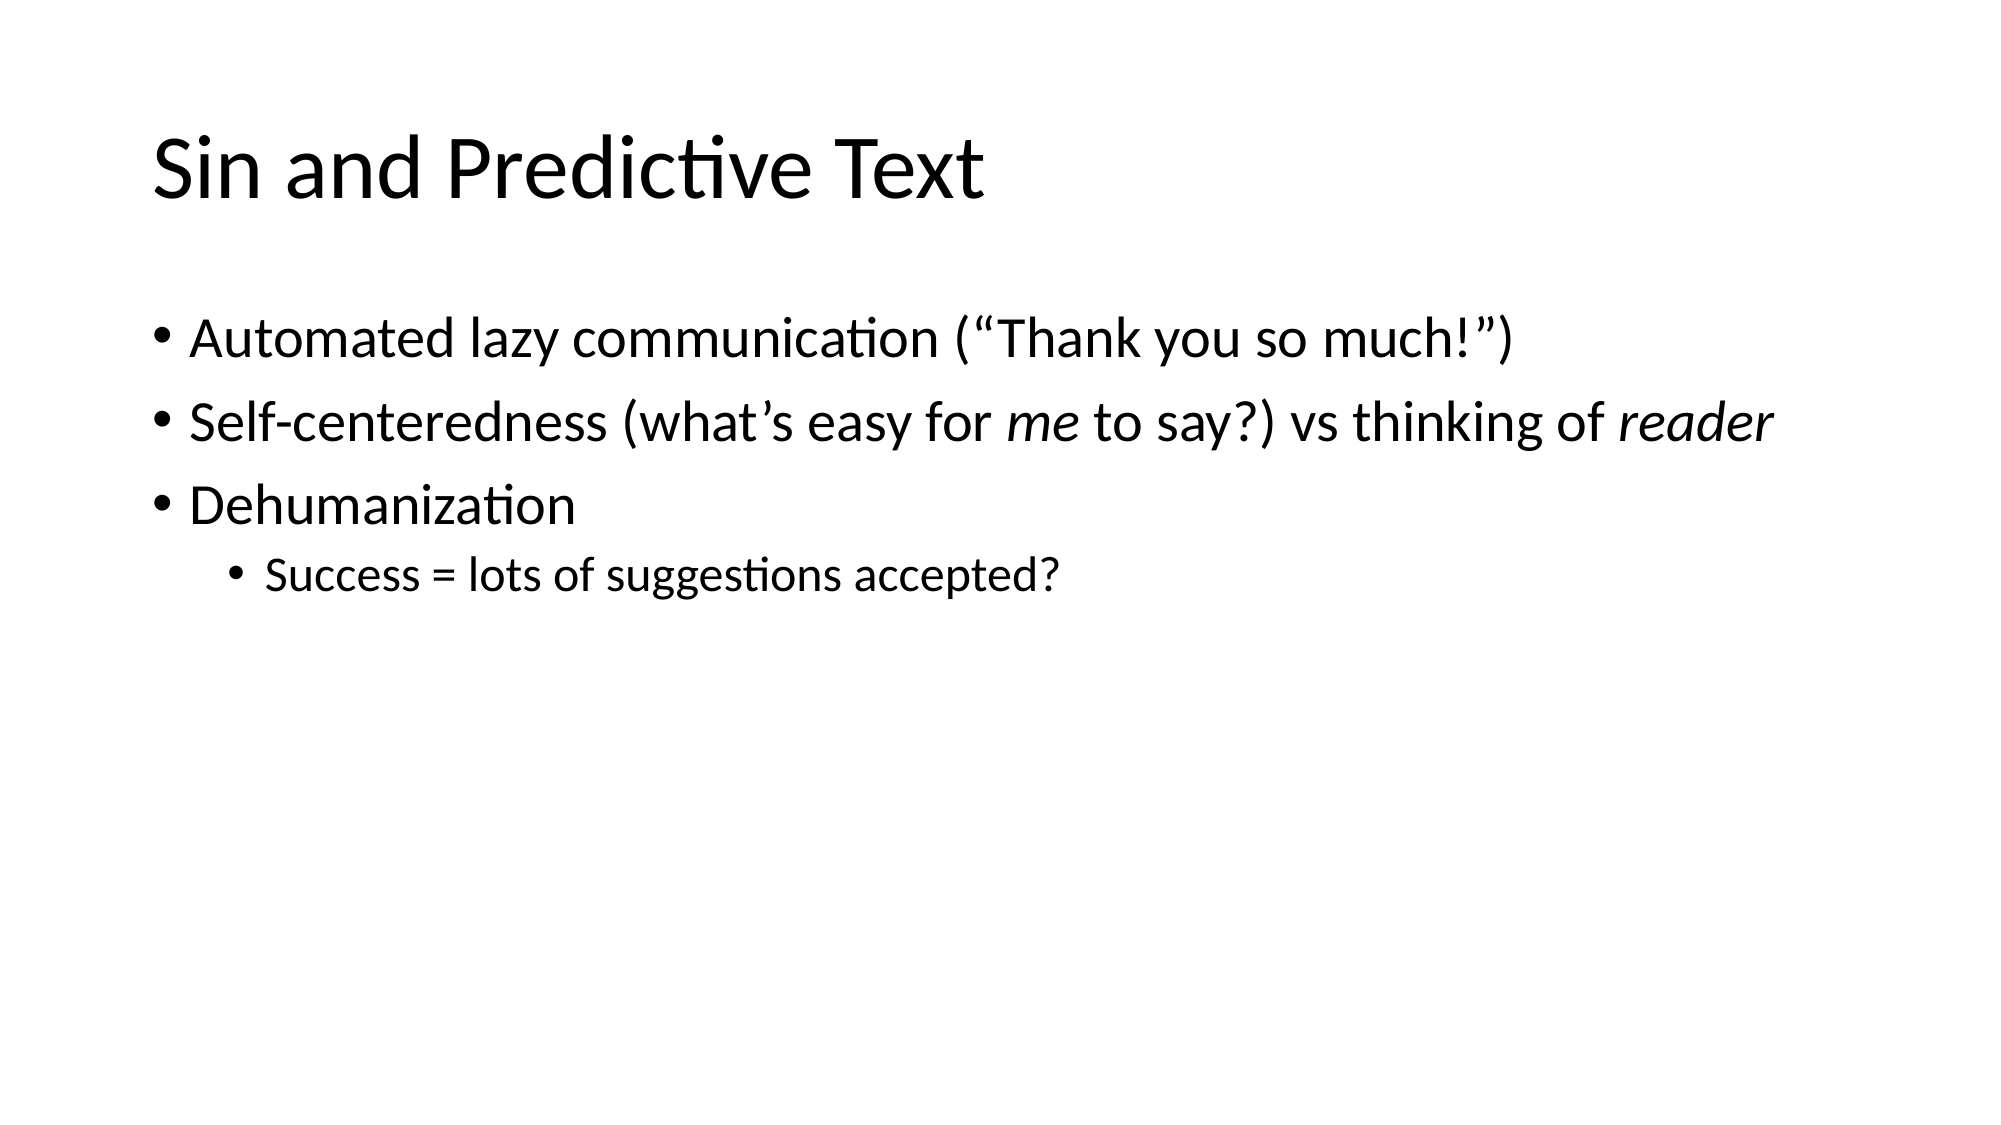

# Sin and Predictive Text
Automated lazy communication (“Thank you so much!”)
Self-centeredness (what’s easy for me to say?) vs thinking of reader
Dehumanization
Success = lots of suggestions accepted?